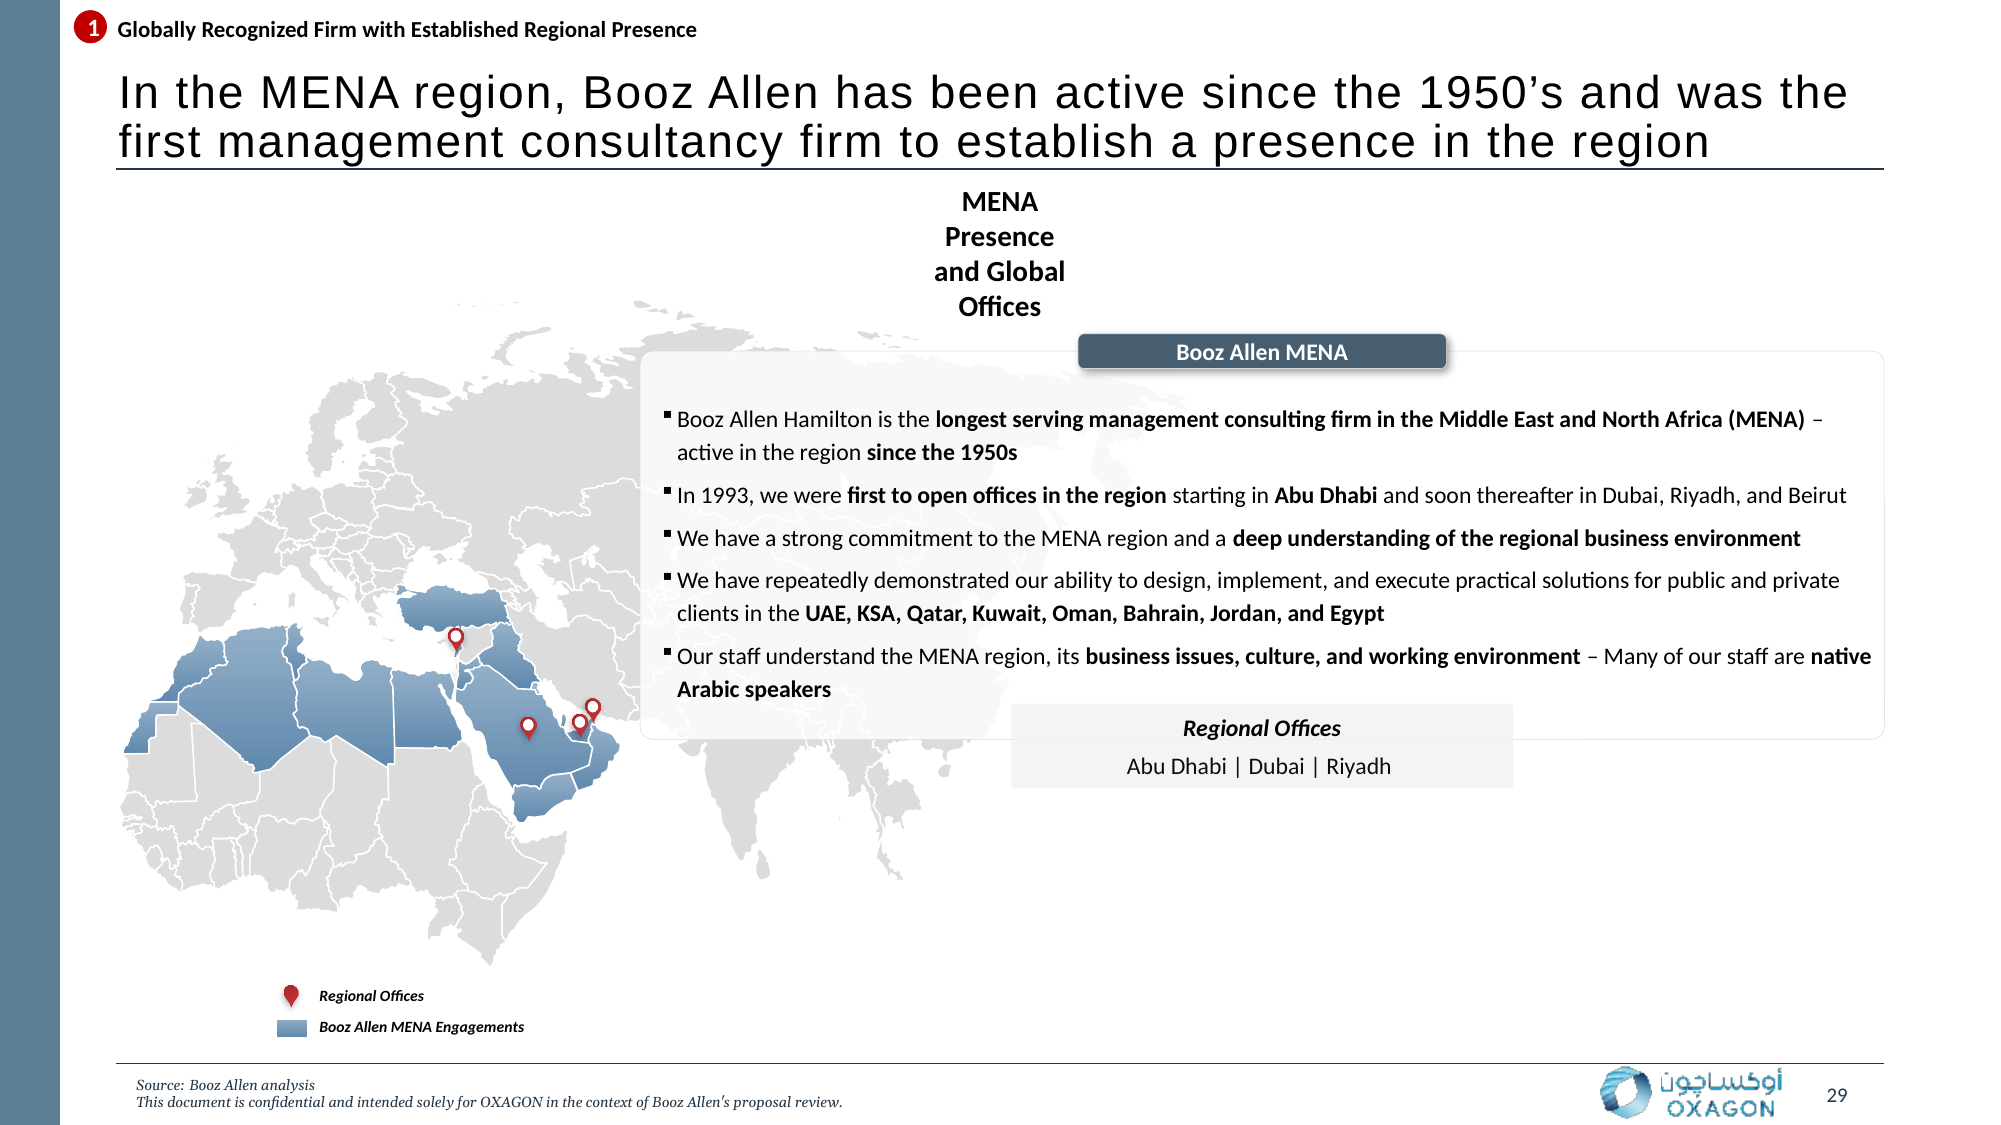

Globally Recognized Firm with Established Regional Presence
1
# In the MENA region, Booz Allen has been active since the 1950’s and was the first management consultancy firm to establish a presence in the region

MENA Presence and Global Offices

Booz Allen MENA
Booz Allen Hamilton is the longest serving management consulting firm in the Middle East and North Africa (MENA) – active in the region since the 1950s
In 1993, we were first to open offices in the region starting in Abu Dhabi and soon thereafter in Dubai, Riyadh, and Beirut
We have a strong commitment to the MENA region and a deep understanding of the regional business environment
We have repeatedly demonstrated our ability to design, implement, and execute practical solutions for public and private clients in the UAE, KSA, Qatar, Kuwait, Oman, Bahrain, Jordan, and Egypt
Our staff understand the MENA region, its business issues, culture, and working environment – Many of our staff are native Arabic speakers
Regional Offices
Abu Dhabi | Dubai | Riyadh

Regional Offices
Booz Allen MENA Engagements

Source: Booz Allen analysis
This document is confidential and intended solely for OXAGON in the context of Booz Allen's proposal review.